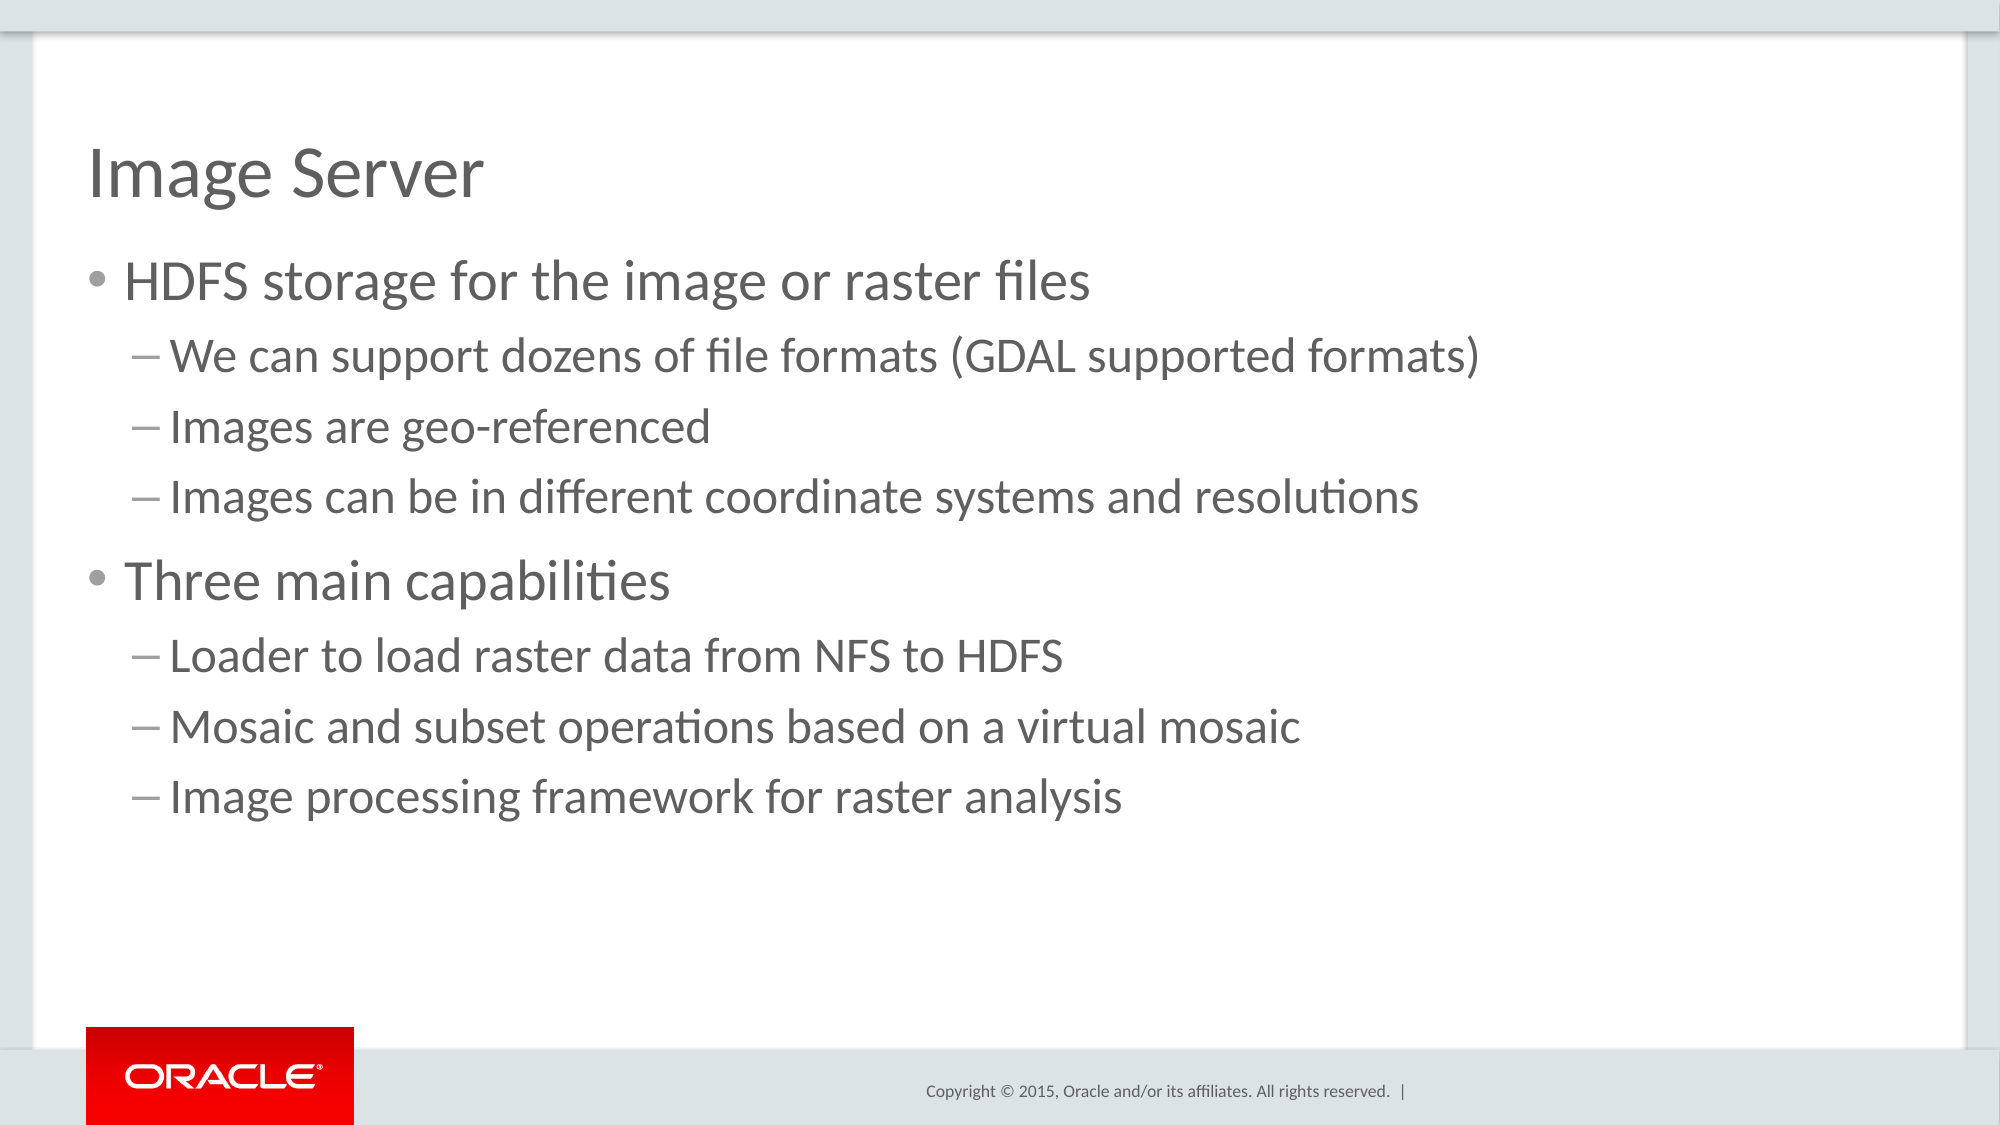

# Image Server
HDFS storage for the image or raster files
We can support dozens of file formats (GDAL supported formats)
Images are geo-referenced
Images can be in different coordinate systems and resolutions
Three main capabilities
Loader to load raster data from NFS to HDFS
Mosaic and subset operations based on a virtual mosaic
Image processing framework for raster analysis